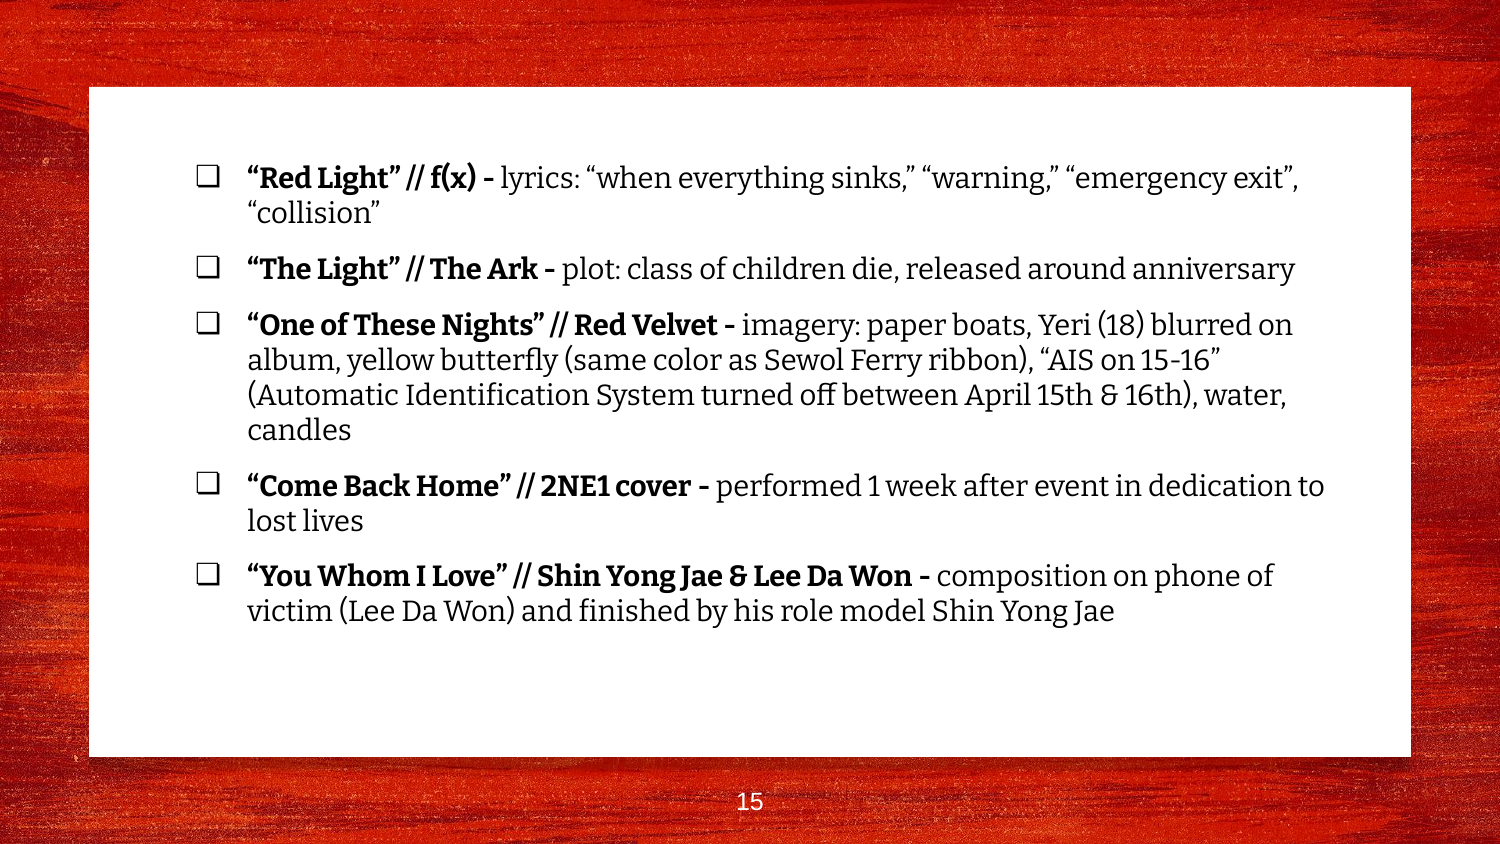

“Red Light” // f(x) - lyrics: “when everything sinks,” “warning,” “emergency exit”, “collision”
“The Light” // The Ark - plot: class of children die, released around anniversary
“One of These Nights” // Red Velvet - imagery: paper boats, Yeri (18) blurred on album, yellow butterfly (same color as Sewol Ferry ribbon), “AIS on 15-16” (Automatic Identification System turned off between April 15th & 16th), water, candles
“Come Back Home” // 2NE1 cover - performed 1 week after event in dedication to lost lives
“You Whom I Love” // Shin Yong Jae & Lee Da Won - composition on phone of victim (Lee Da Won) and finished by his role model Shin Yong Jae
15